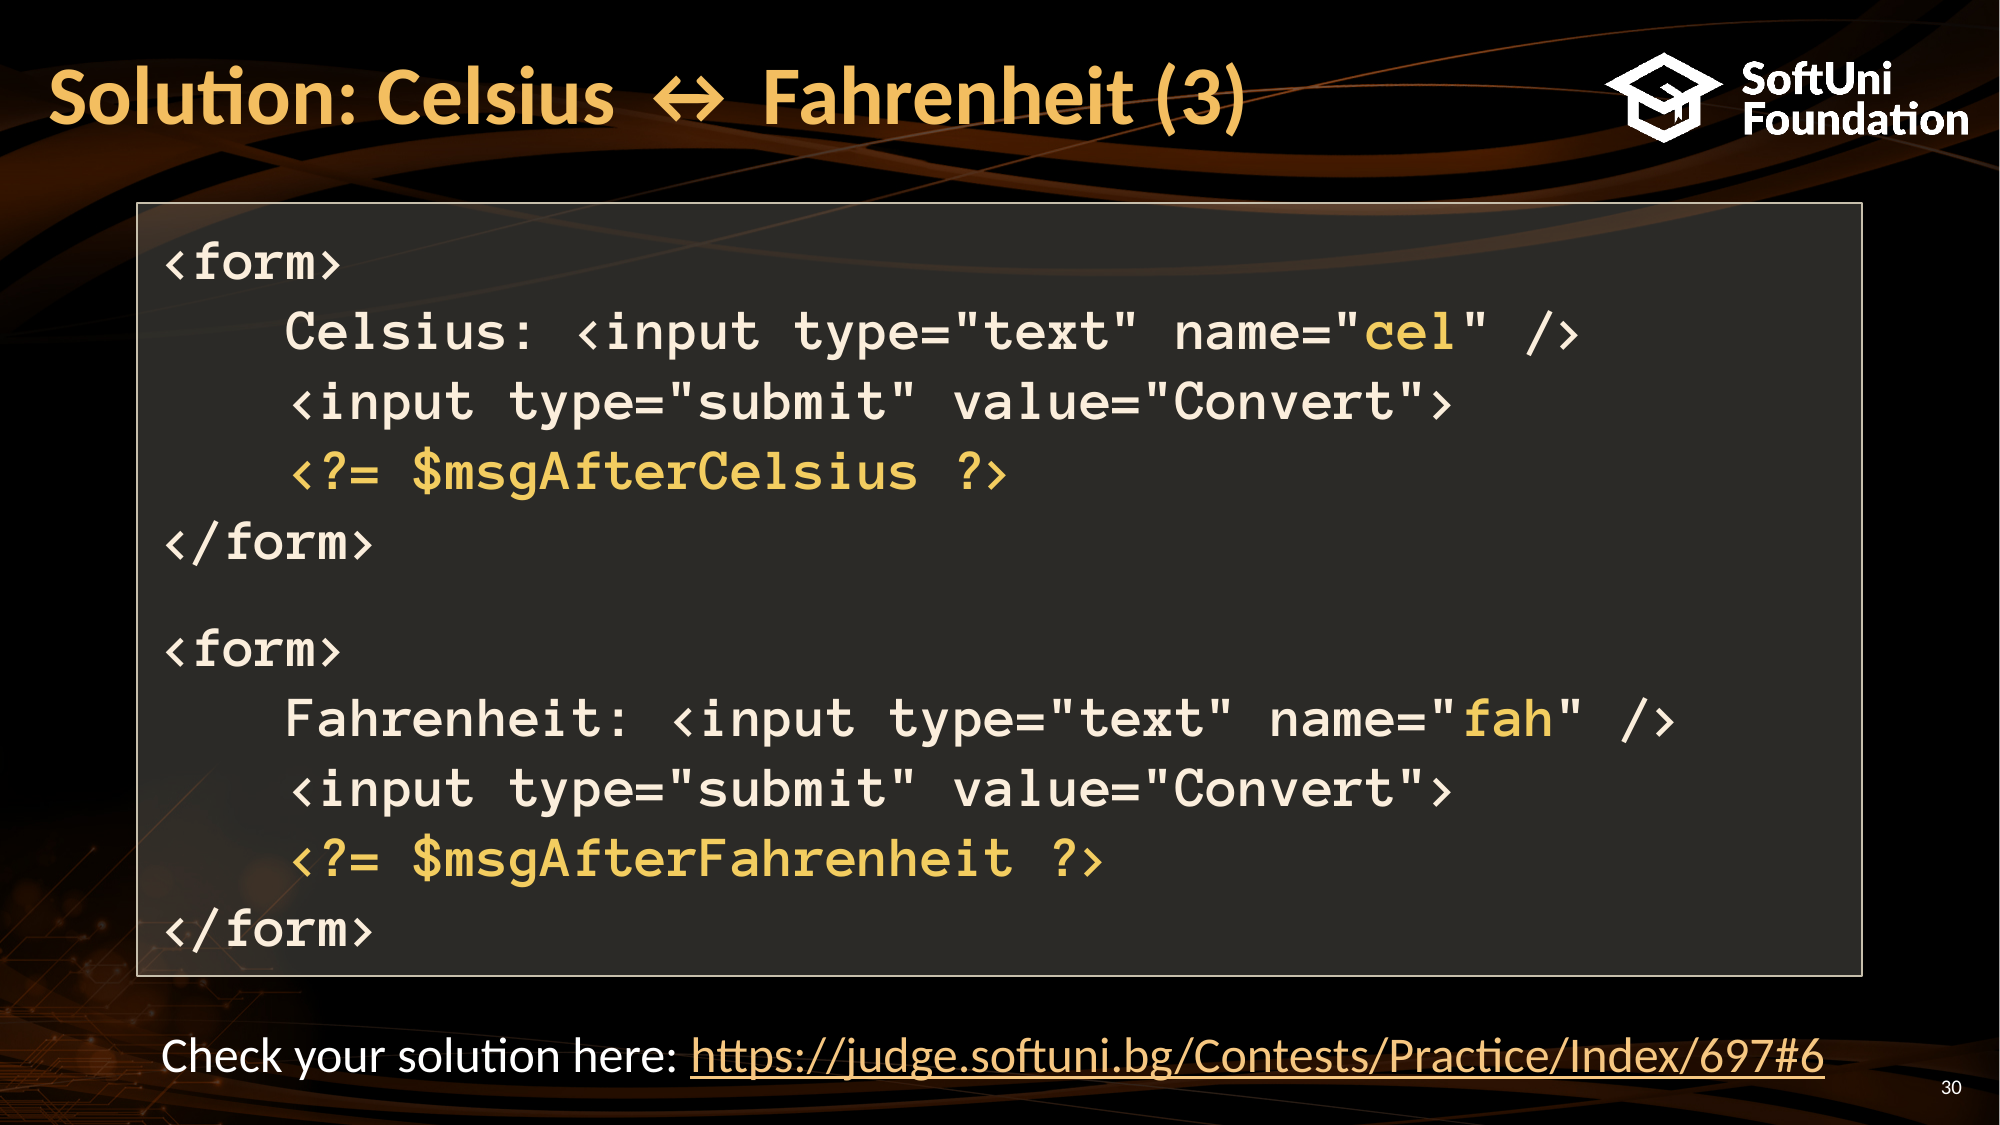

# Solution: Celsius ↔ Fahrenheit (3)
<form>
    Celsius: <input type="text" name="cel" />
    <input type="submit" value="Convert">
    <?= $msgAfterCelsius ?>
</form>
<form>
    Fahrenheit: <input type="text" name="fah" />
    <input type="submit" value="Convert">
    <?= $msgAfterFahrenheit ?>
</form>
Check your solution here: https://judge.softuni.bg/Contests/Practice/Index/697#6
30